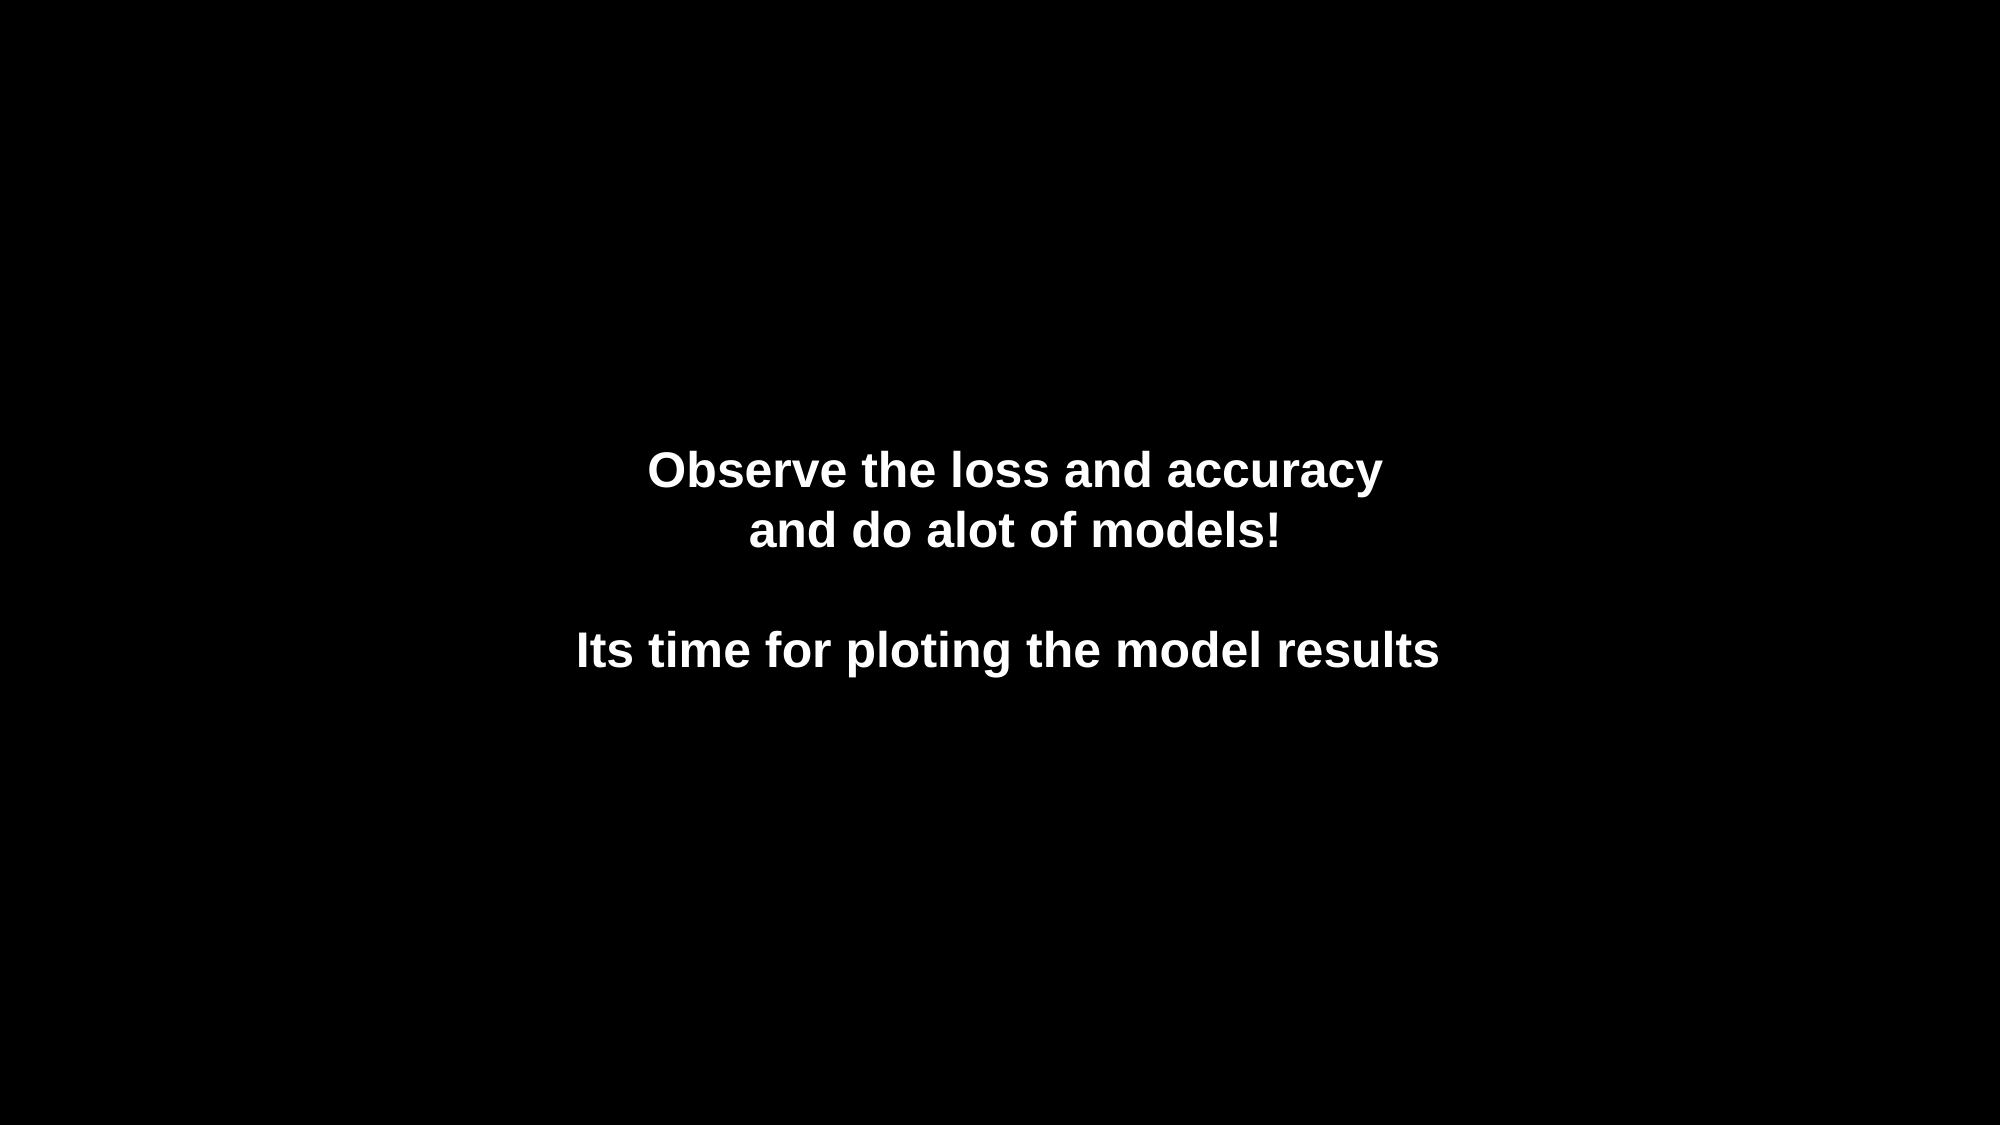

Observe the loss and accuracy
and do alot of models!

Its time for ploting the model results